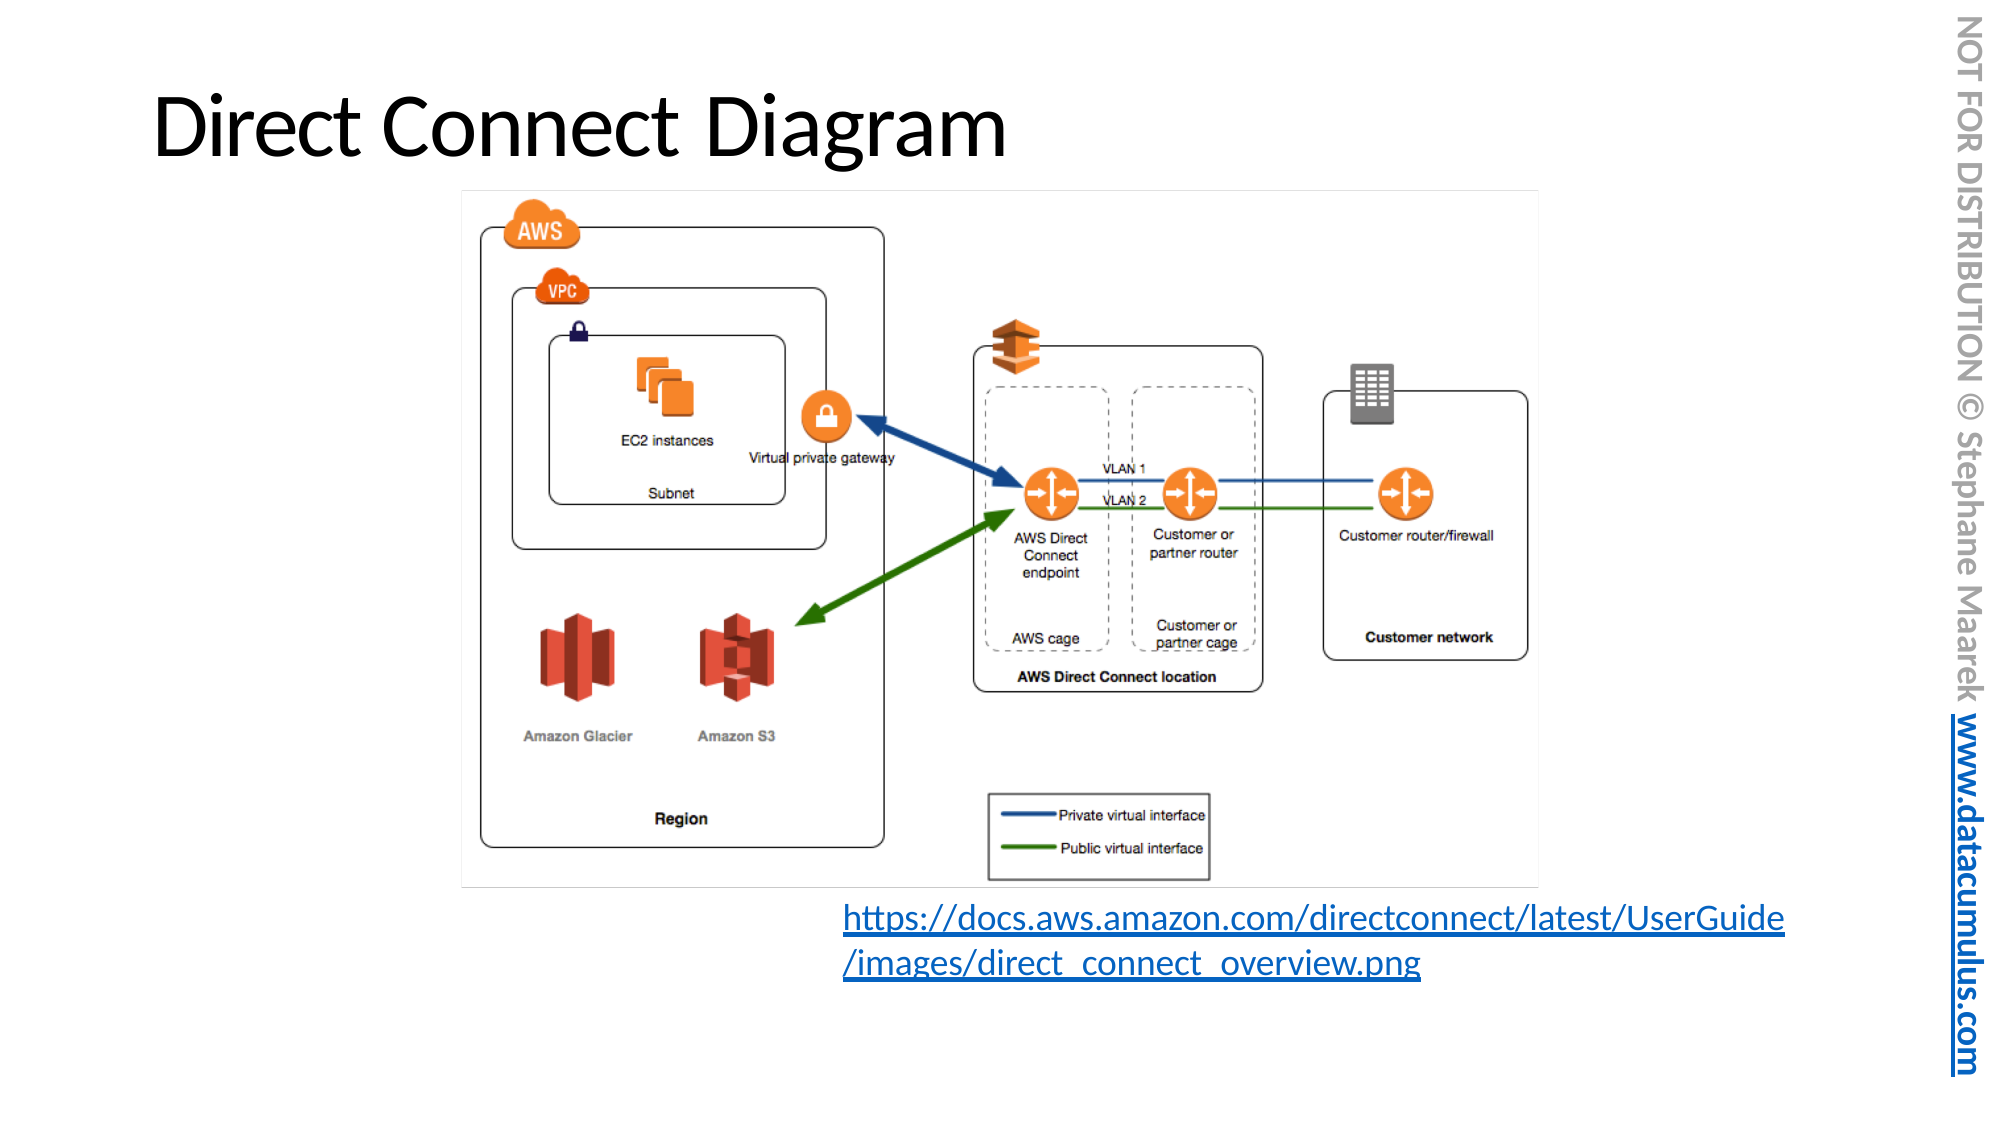

NOT FOR DISTRIBUTION © Stephane Maarek www.datacumulus.com
# Direct Connect Diagram

https://docs.aws.amazon.com/directconnect/latest/UserGuide
/images/direct_connect_overview.png
© Stephane Maarek